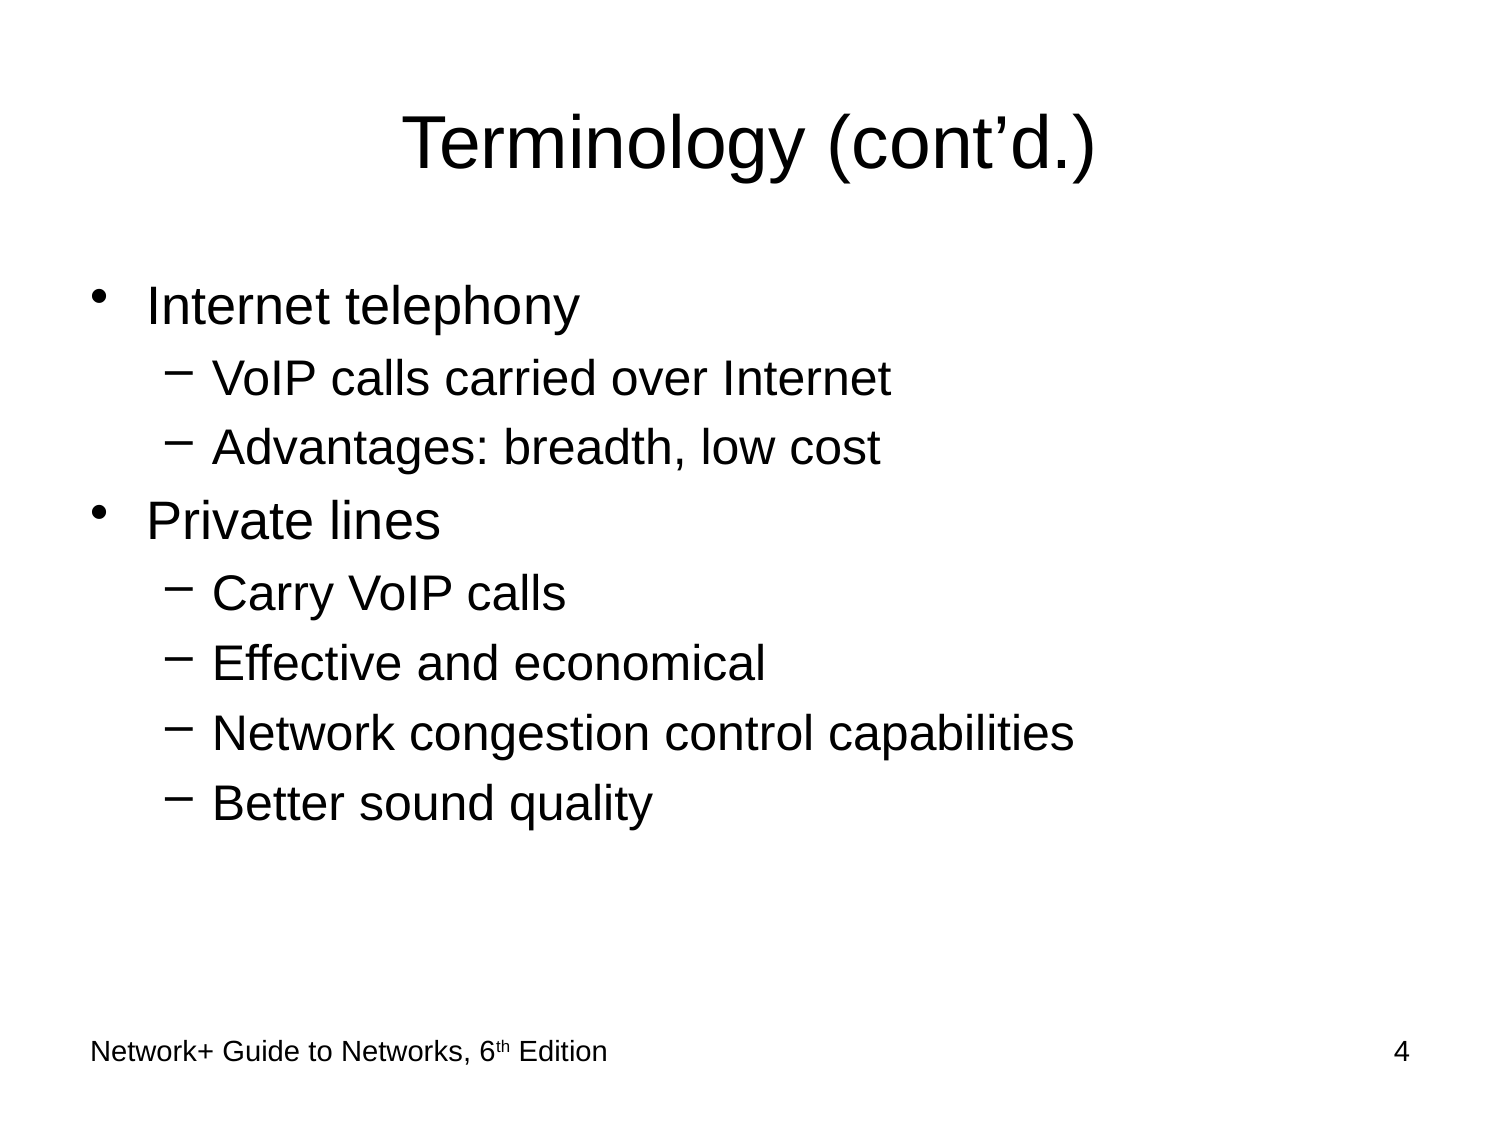

# Terminology (cont’d.)
Internet telephony
VoIP calls carried over Internet
Advantages: breadth, low cost
Private lines
Carry VoIP calls
Effective and economical
Network congestion control capabilities
Better sound quality
Network+ Guide to Networks, 6th Edition
4